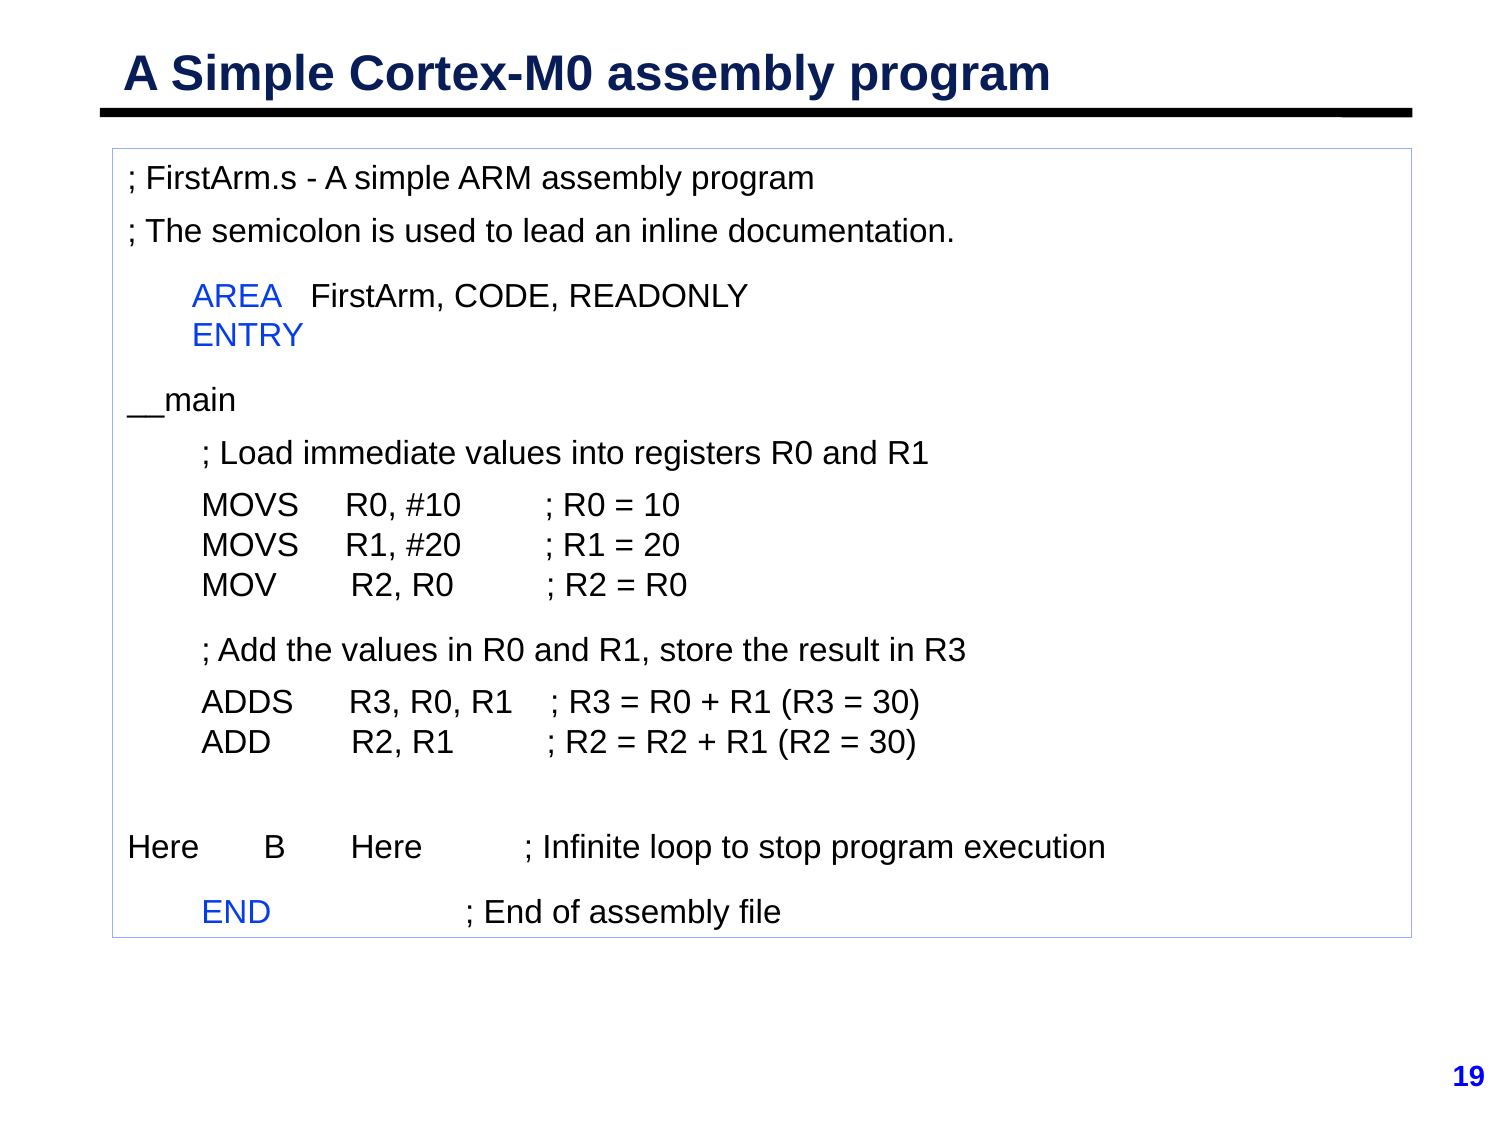

# A Simple Cortex-M0 assembly program
; FirstArm.s - A simple ARM assembly program
; The semicolon is used to lead an inline documentation.
       AREA   FirstArm, CODE, READONLY
       ENTRY
__main
        ; Load immediate values into registers R0 and R1
        MOVS     R0, #10         ; R0 = 10
        MOVS     R1, #20         ; R1 = 20
        MOV        R2, R0          ; R2 = R0
        ; Add the values in R0 and R1, store the result in R3
        ADDS      R3, R0, R1    ; R3 = R0 + R1 (R3 = 30)
        ADD	        R2, R1          ; R2 = R2 + R1 (R2 = 30)

Here       B       Here           ; Infinite loop to stop program execution
        END                     ; End of assembly file
19